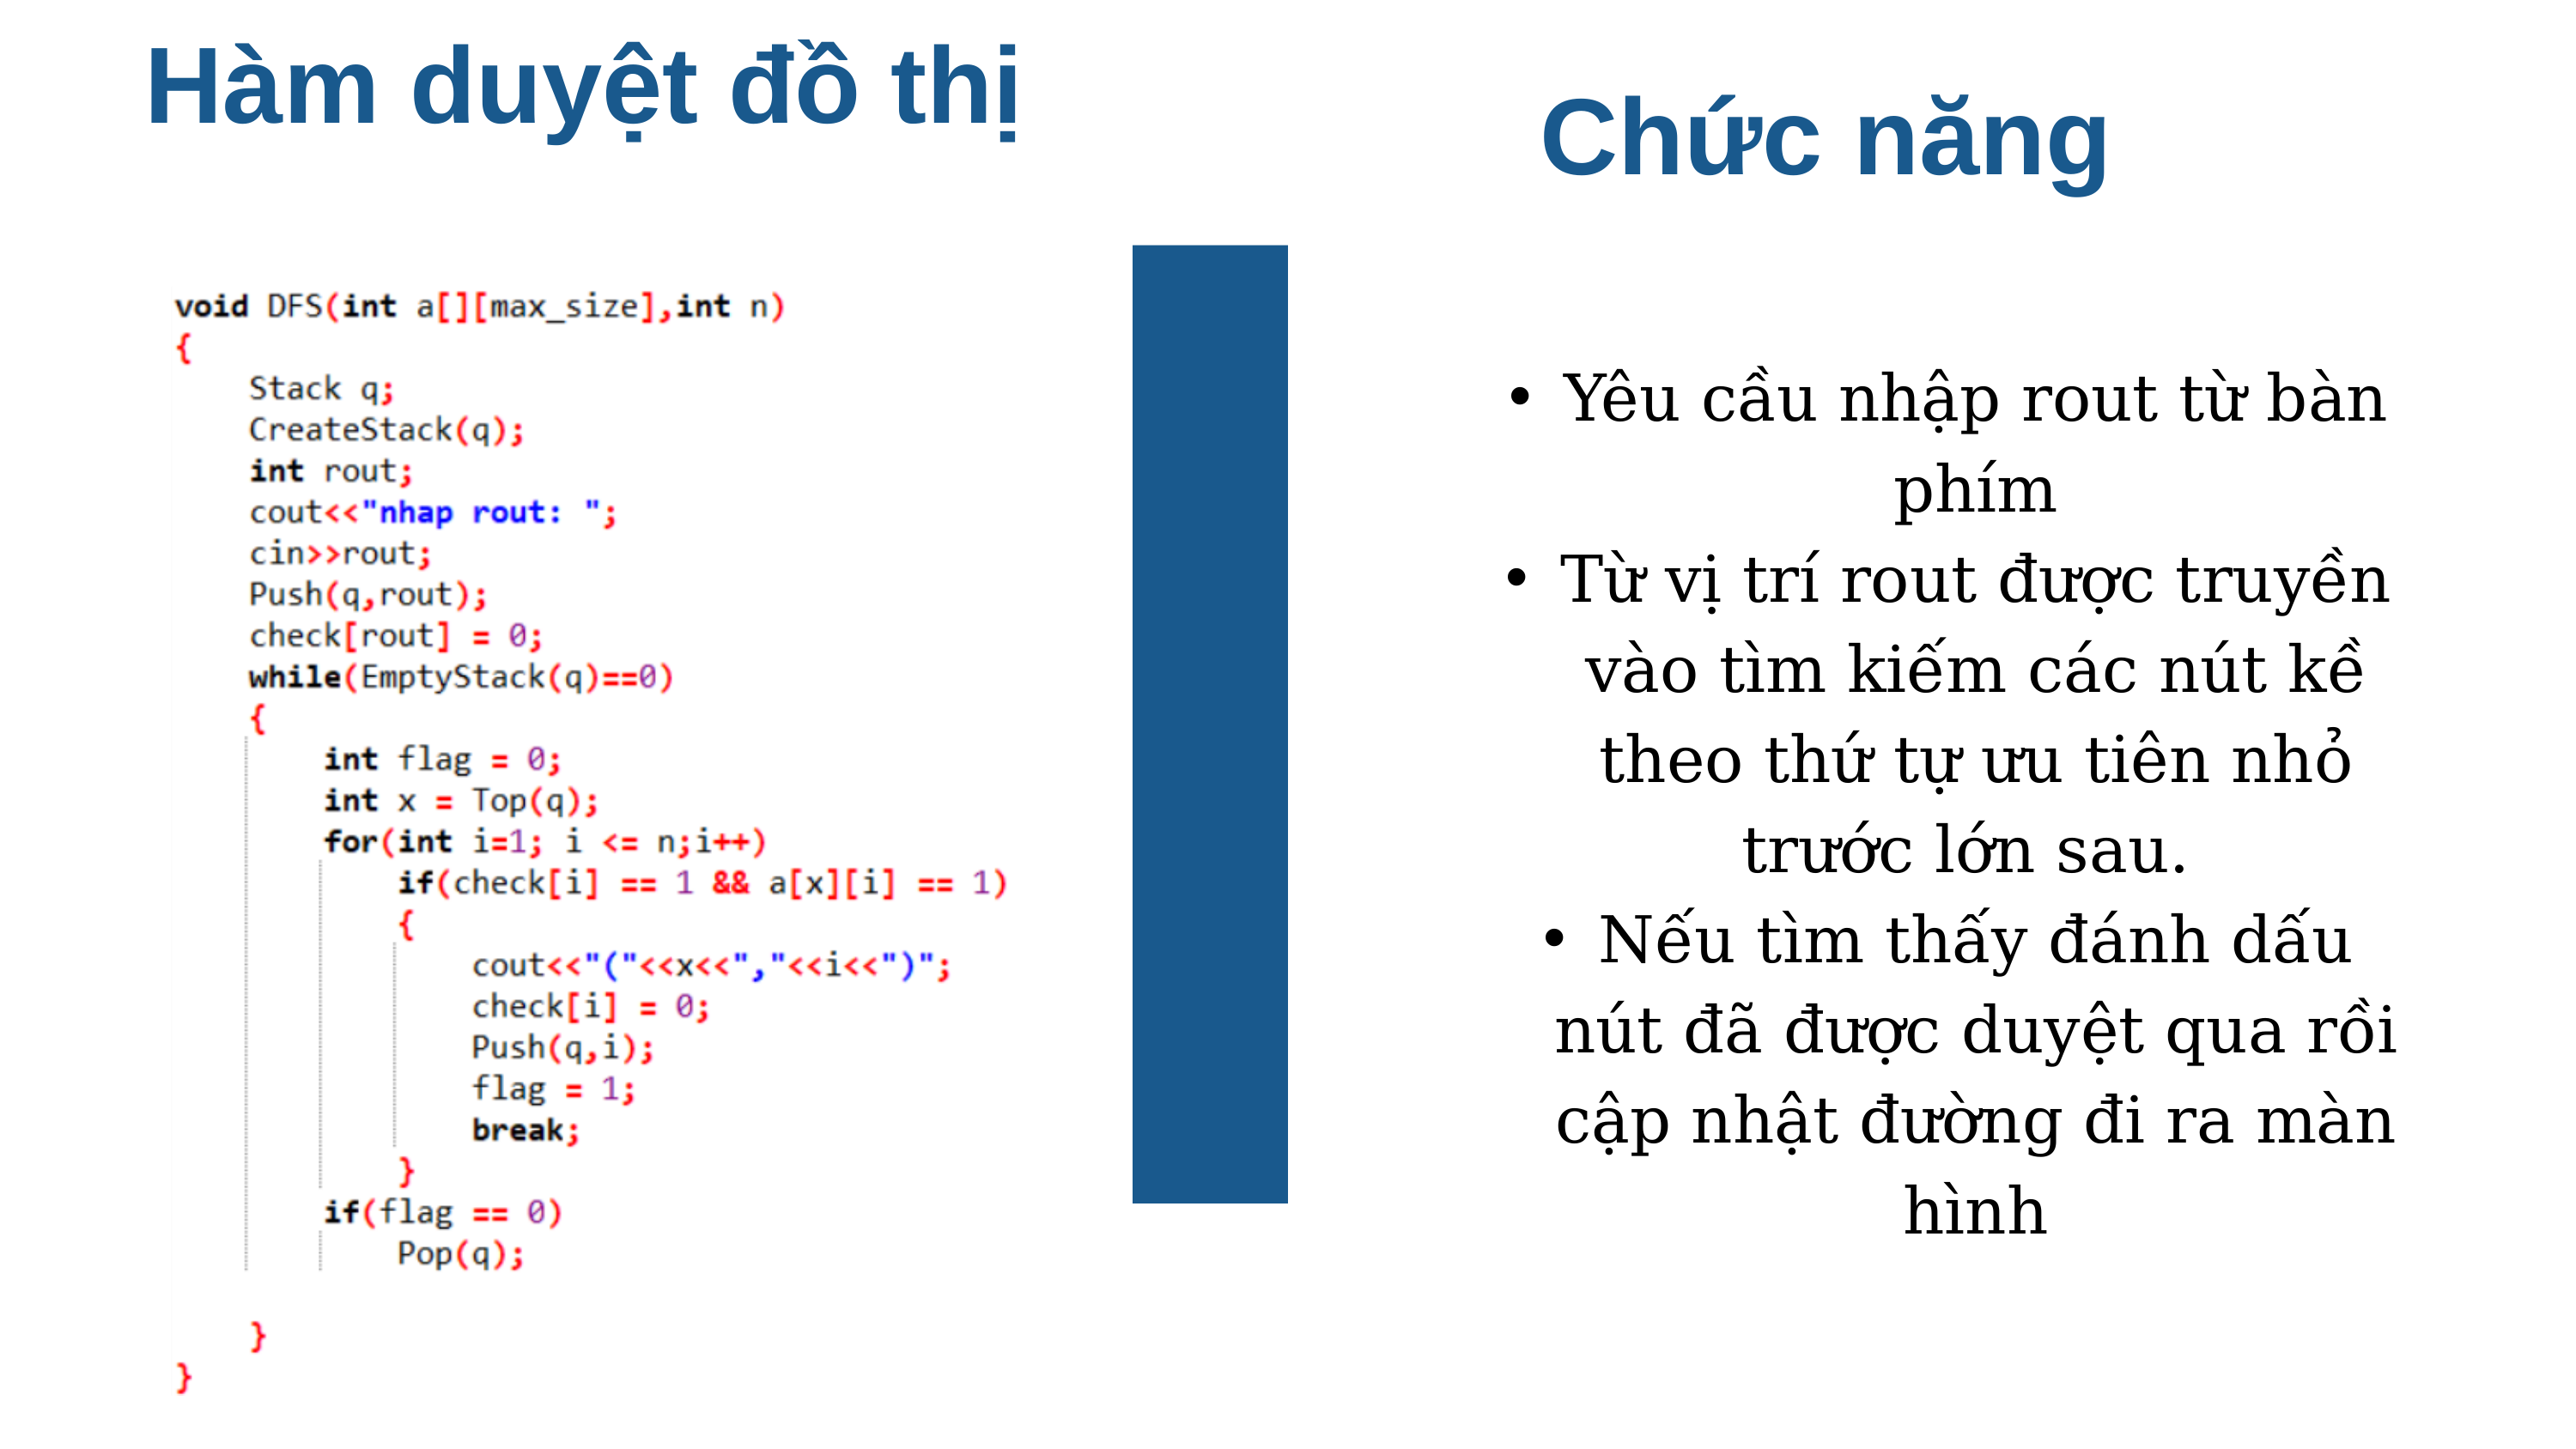

Hàm duyệt đồ thị
Chức năng

Yêu cầu nhập rout từ bàn phím
Từ vị trí rout được truyền vào tìm kiếm các nút kề theo thứ tự ưu tiên nhỏ trước lớn sau.
Nếu tìm thấy đánh dấu nút đã được duyệt qua rồi cập nhật đường đi ra màn hình